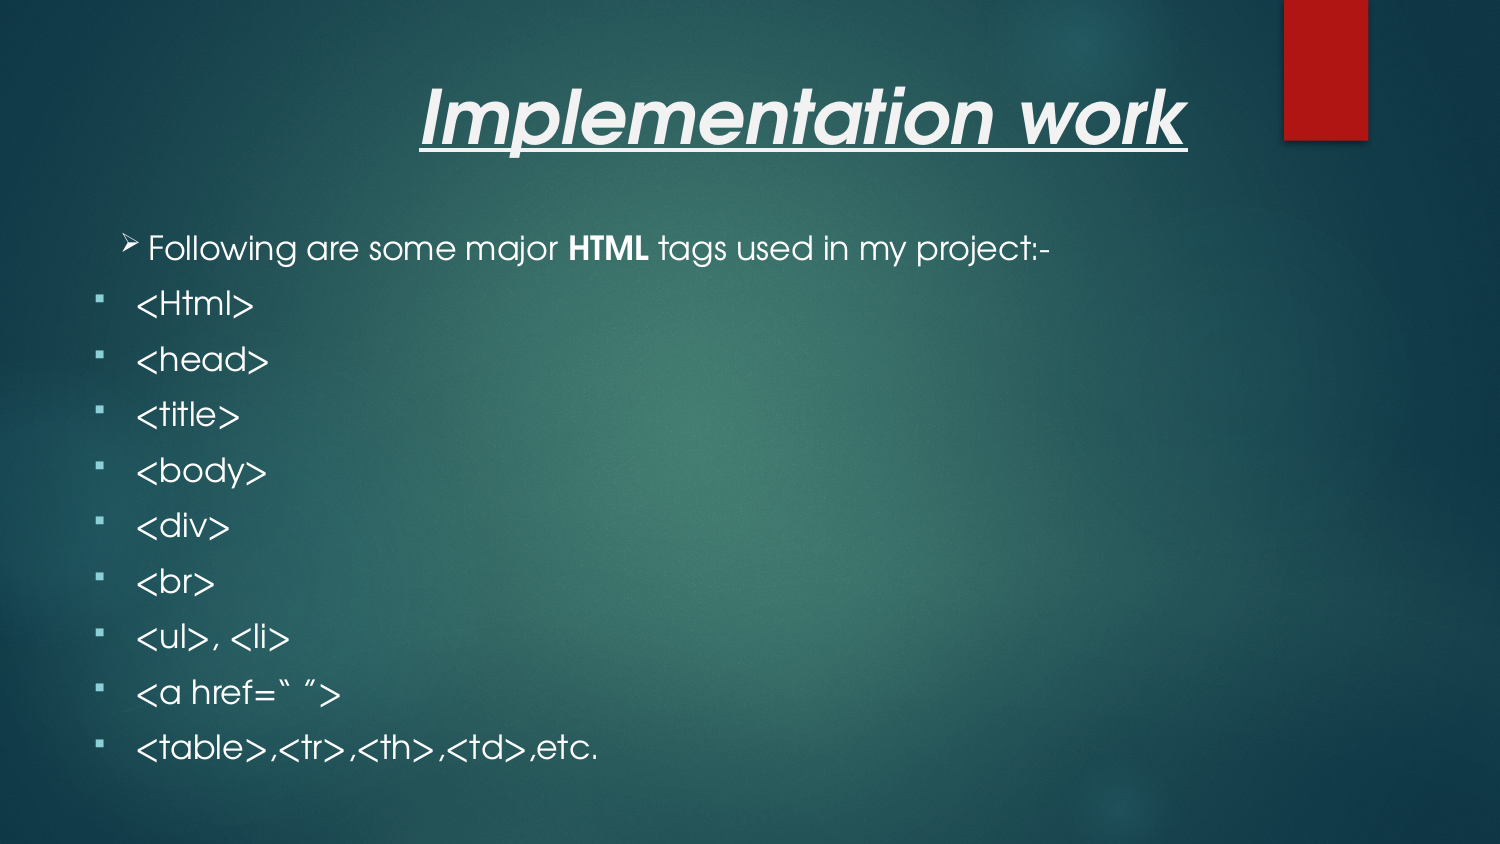

Implementation work
Following are some major HTML tags used in my project:-
<Html>
<head>
<title>
<body>
<div>
<br>
<ul>, <li>
<a href=“ ”>
<table>,<tr>,<th>,<td>,etc.